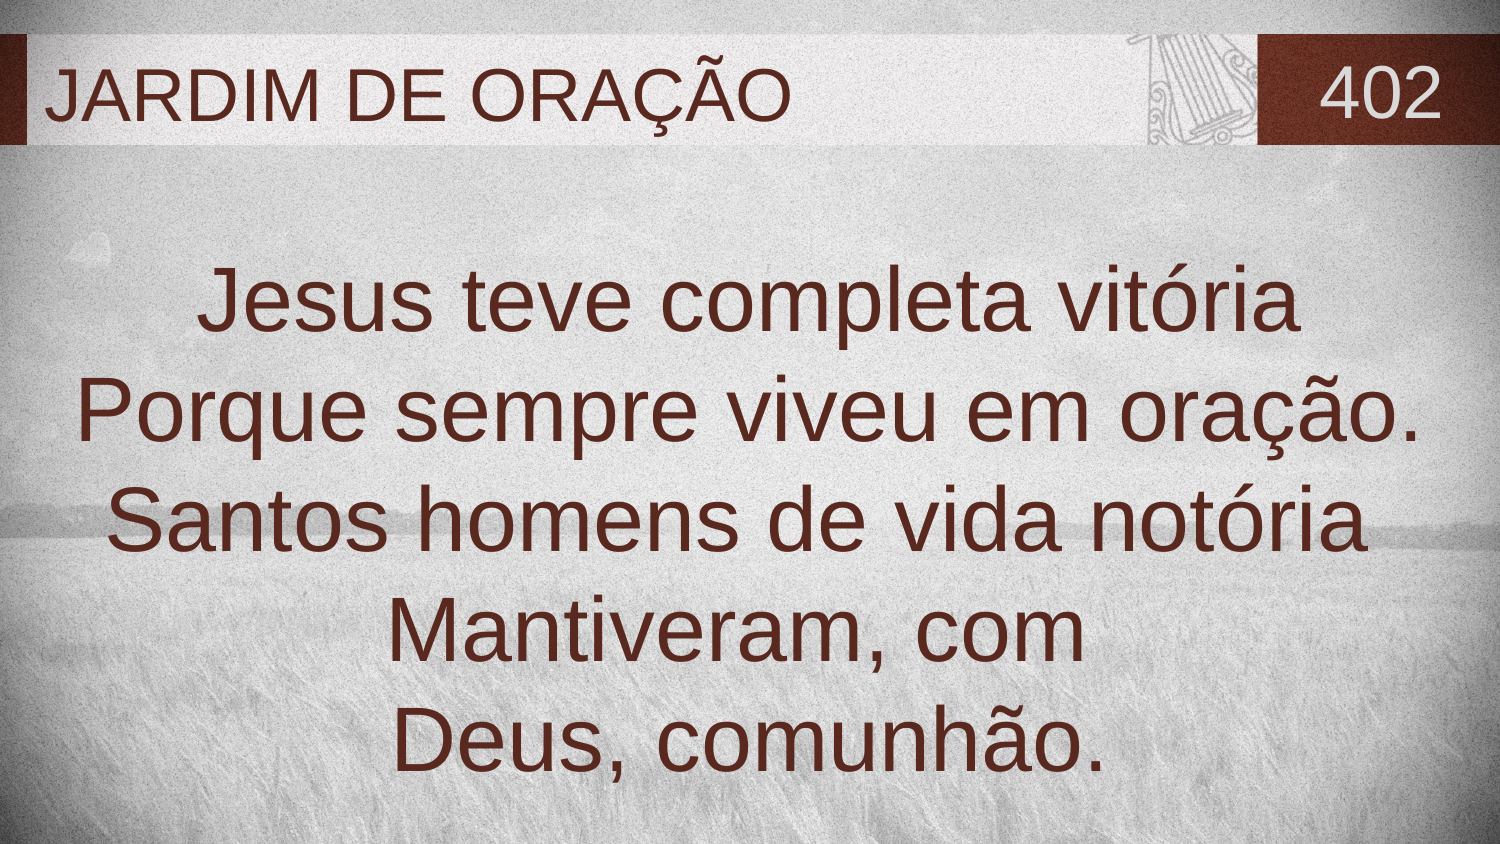

# JARDIM DE ORAÇÃO
402
Jesus teve completa vitória
Porque sempre viveu em oração.
Santos homens de vida notória
Mantiveram, com
Deus, comunhão.